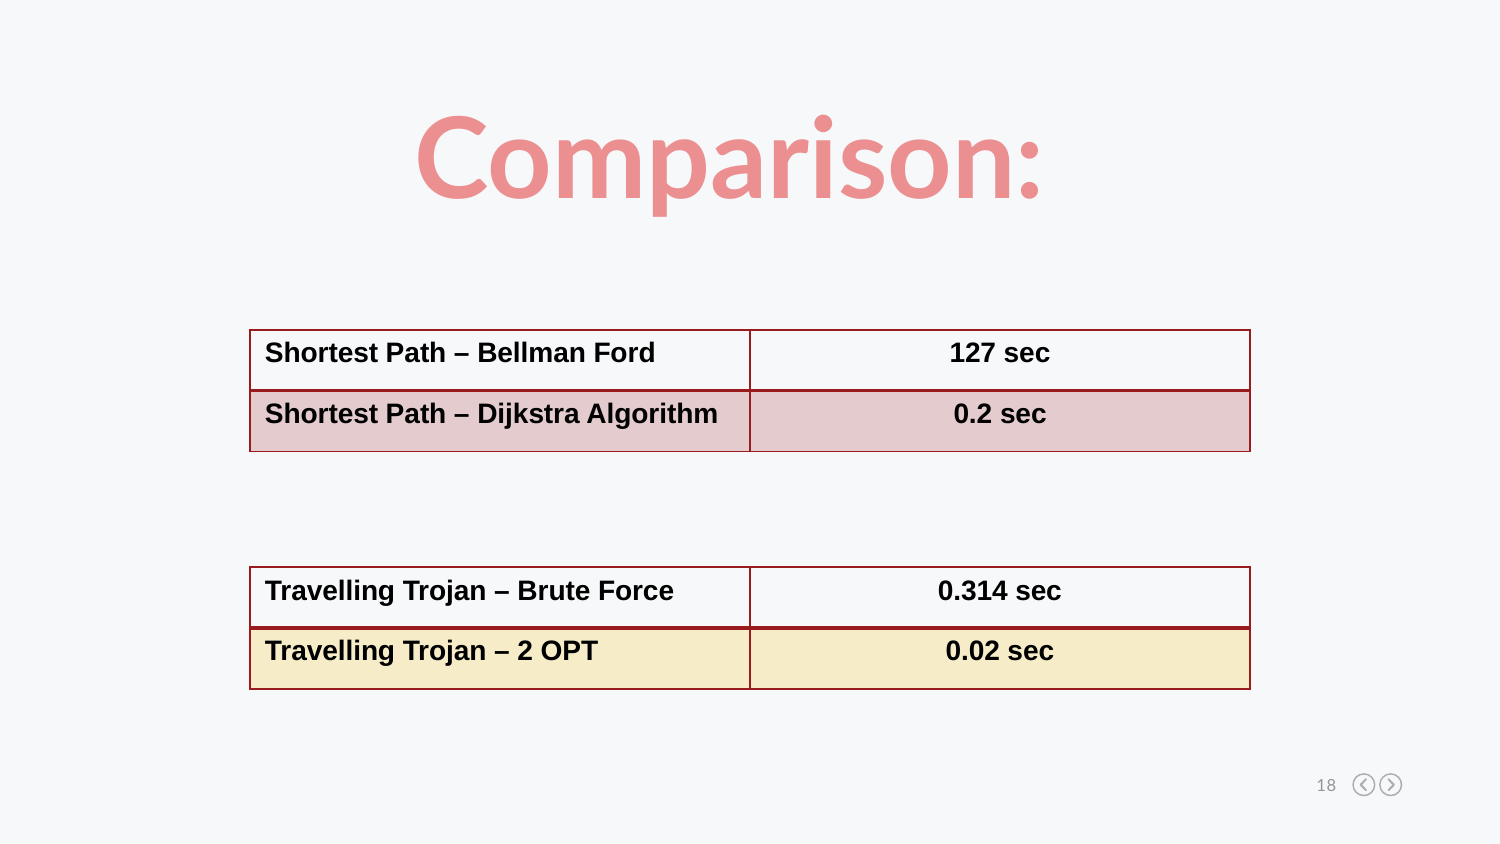

Comparison:
| Shortest Path – Bellman Ford | 127 sec |
| --- | --- |
| Shortest Path – Dijkstra Algorithm | 0.2 sec |
| Travelling Trojan – Brute Force | 0.314 sec |
| --- | --- |
| Travelling Trojan – 2 OPT | 0.02 sec |